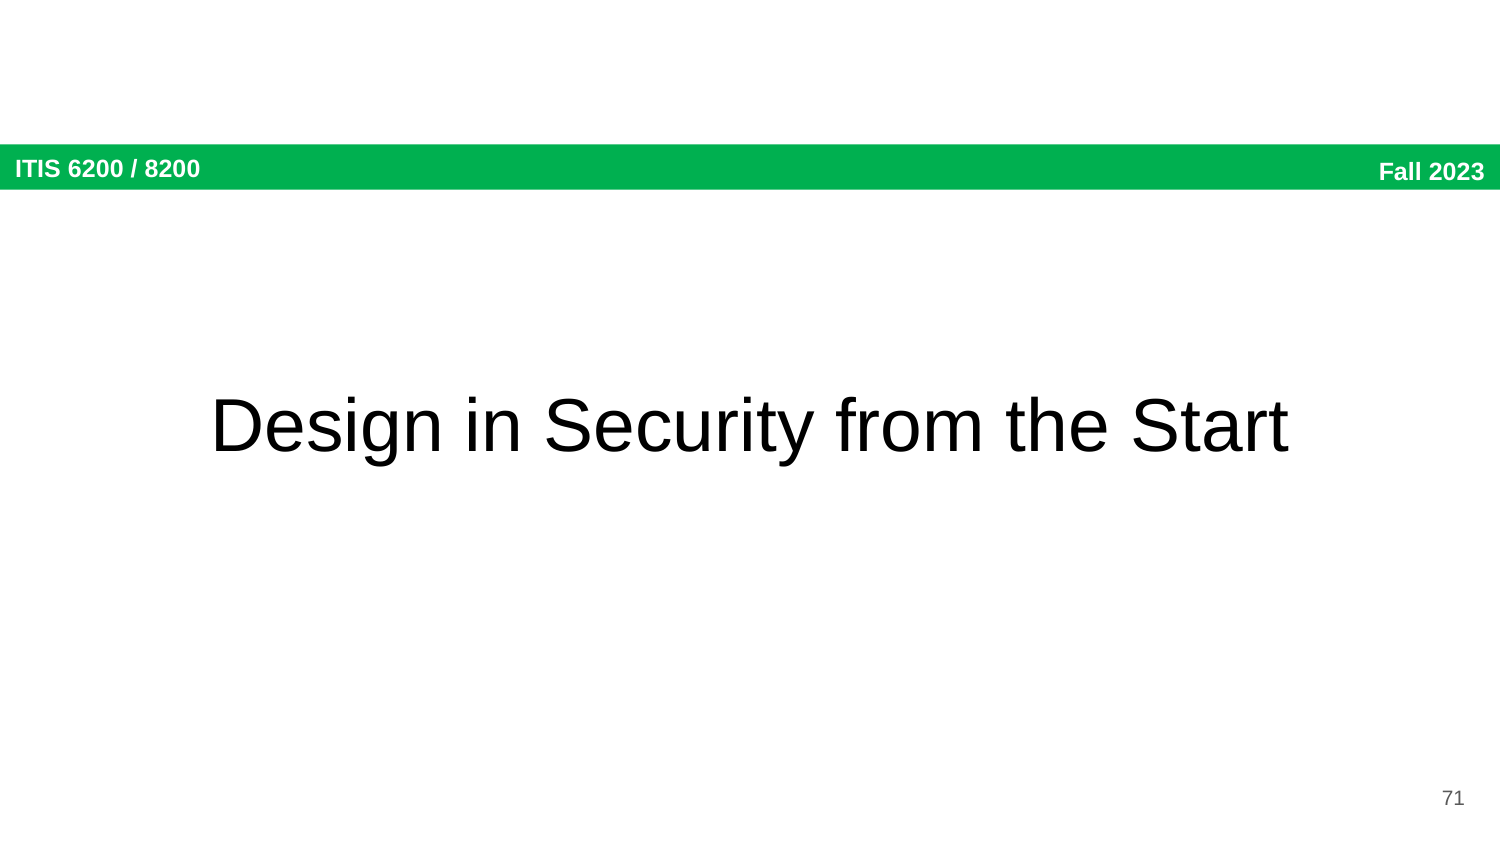

# Design in Security from the Start
71